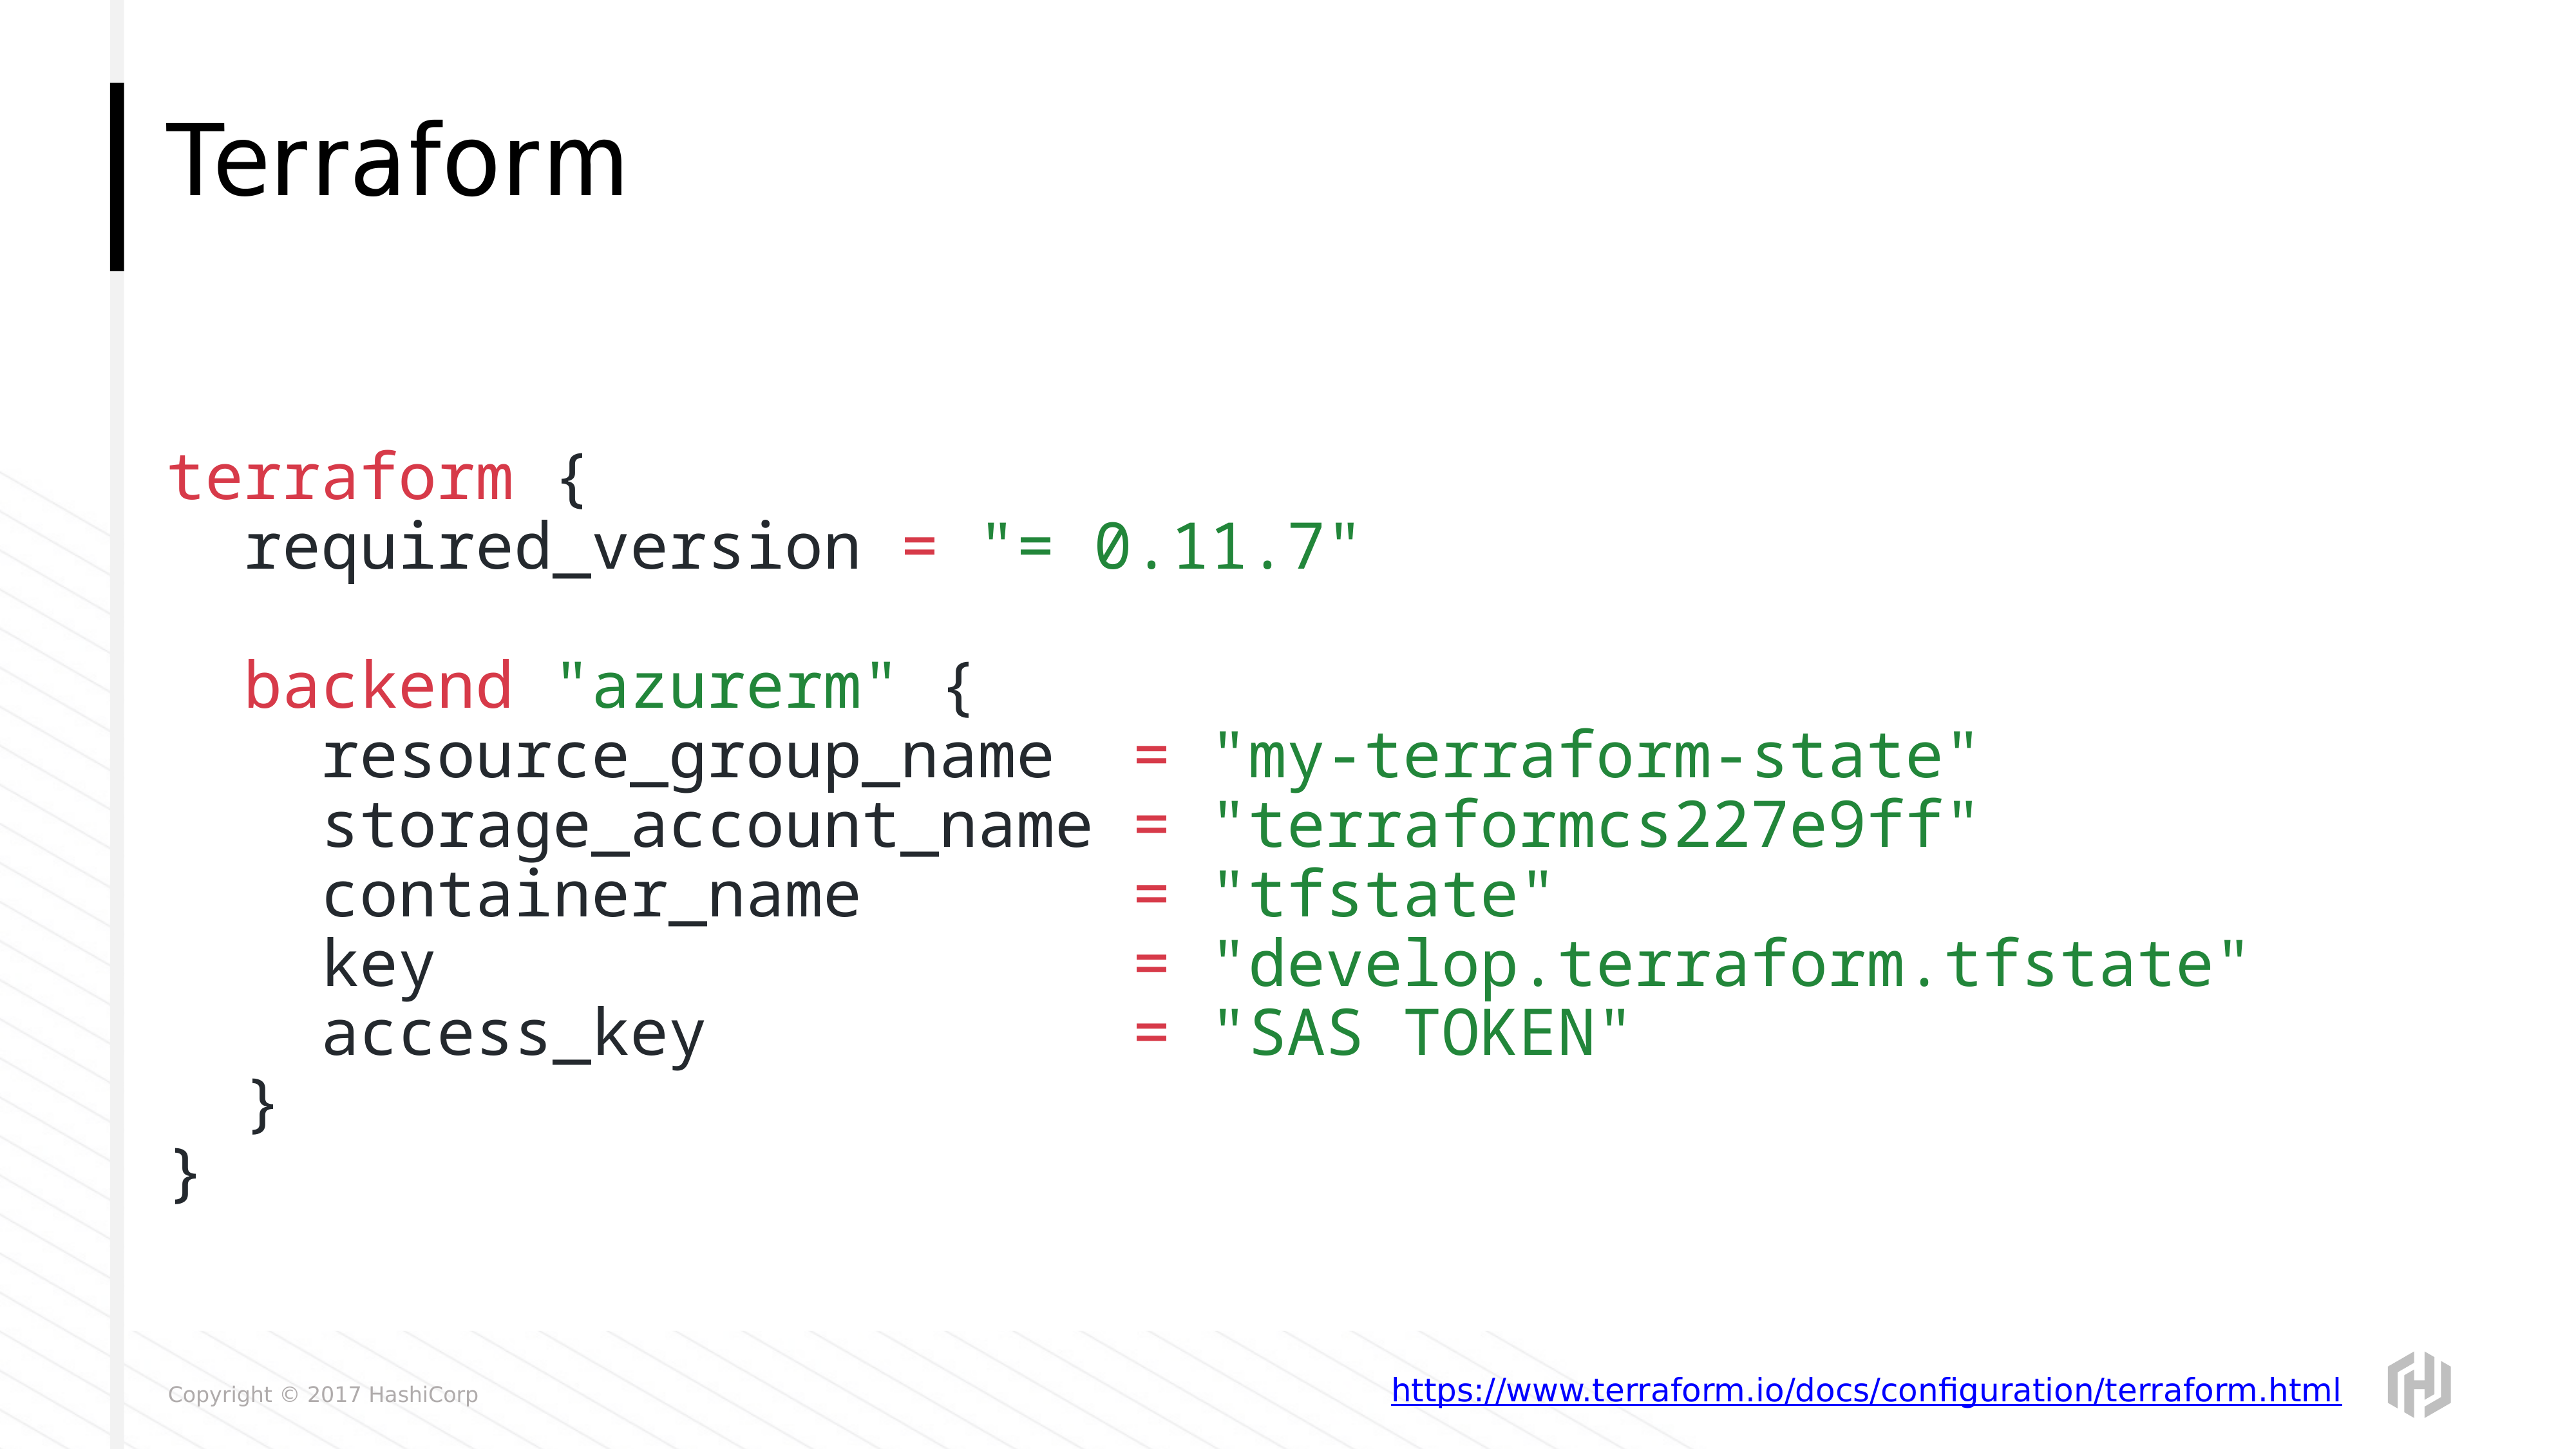

# Terraform

terraform {
  required_version = "= 0.11.7"

  backend "azurerm" {
    resource_group_name  = "my-terraform-state"
    storage_account_name = "terraformcs227e9ff"
    container_name       = "tfstate"
    key                  = "develop.terraform.tfstate"
    access_key           = "SAS TOKEN"
  }
}

https://www.terraform.io/docs/configuration/terraform.html